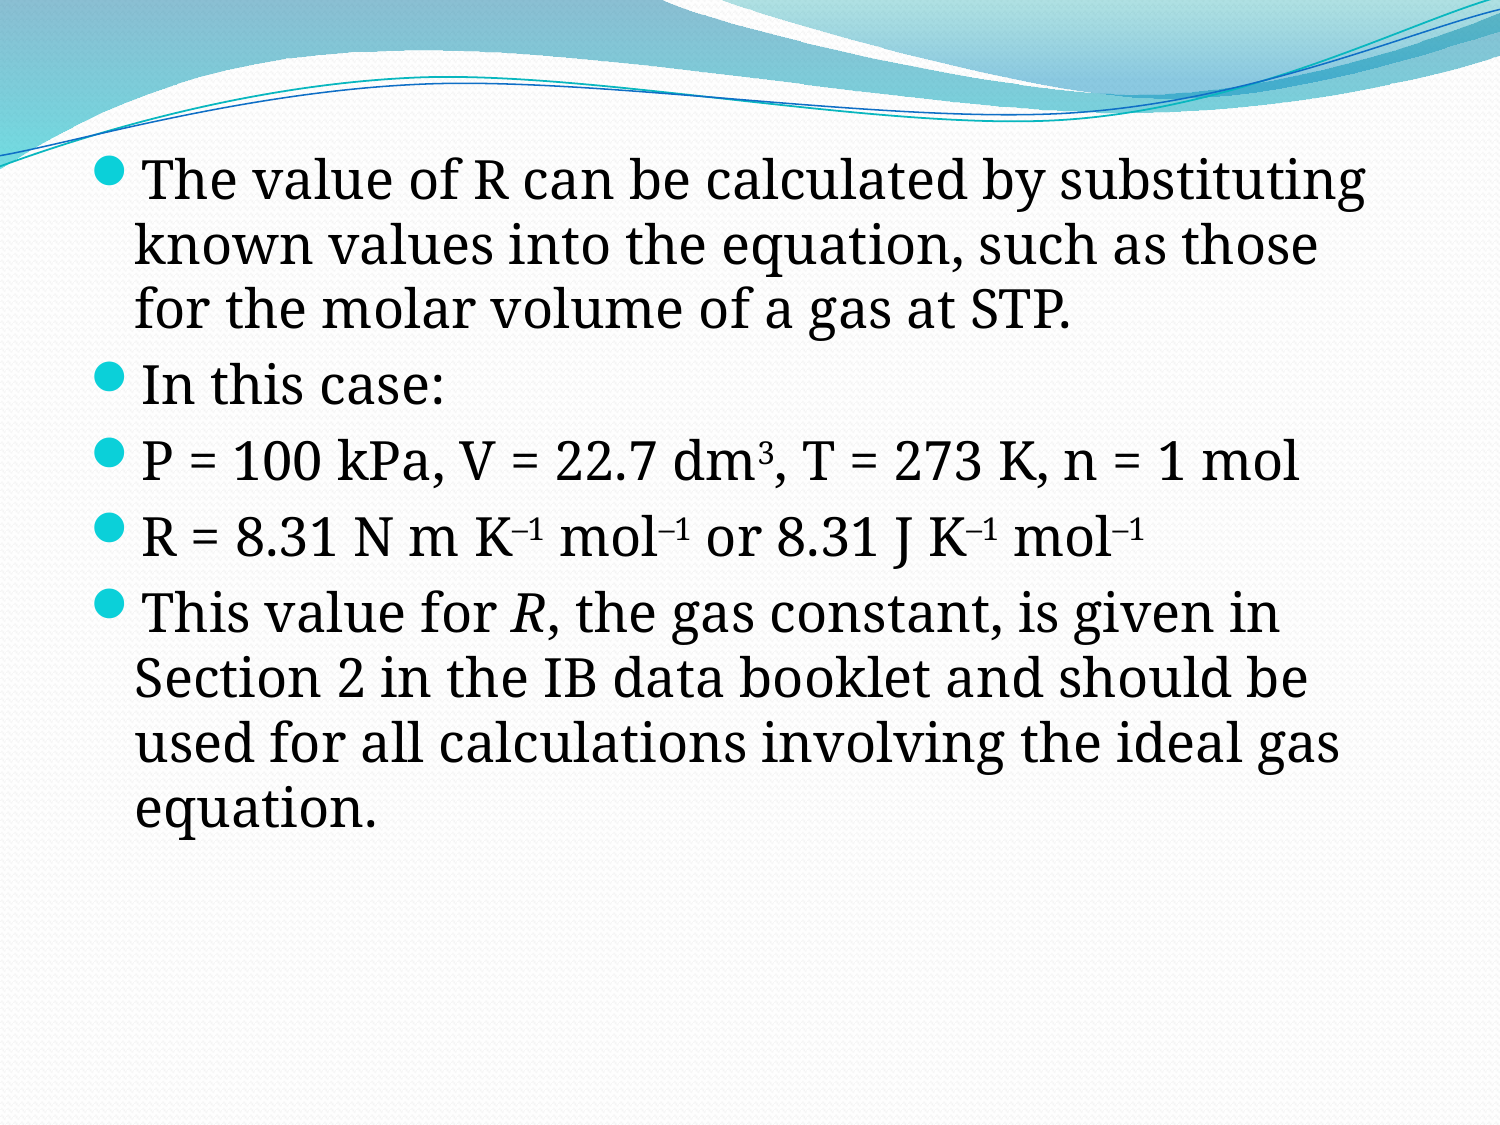

The value of R can be calculated by substituting known values into the equation, such as those for the molar volume of a gas at STP.
In this case:
P = 100 kPa, V = 22.7 dm3, T = 273 K, n = 1 mol
R = 8.31 N m K–1 mol–1 or 8.31 J K–1 mol–1
This value for R, the gas constant, is given in Section 2 in the IB data booklet and should be used for all calculations involving the ideal gas equation.